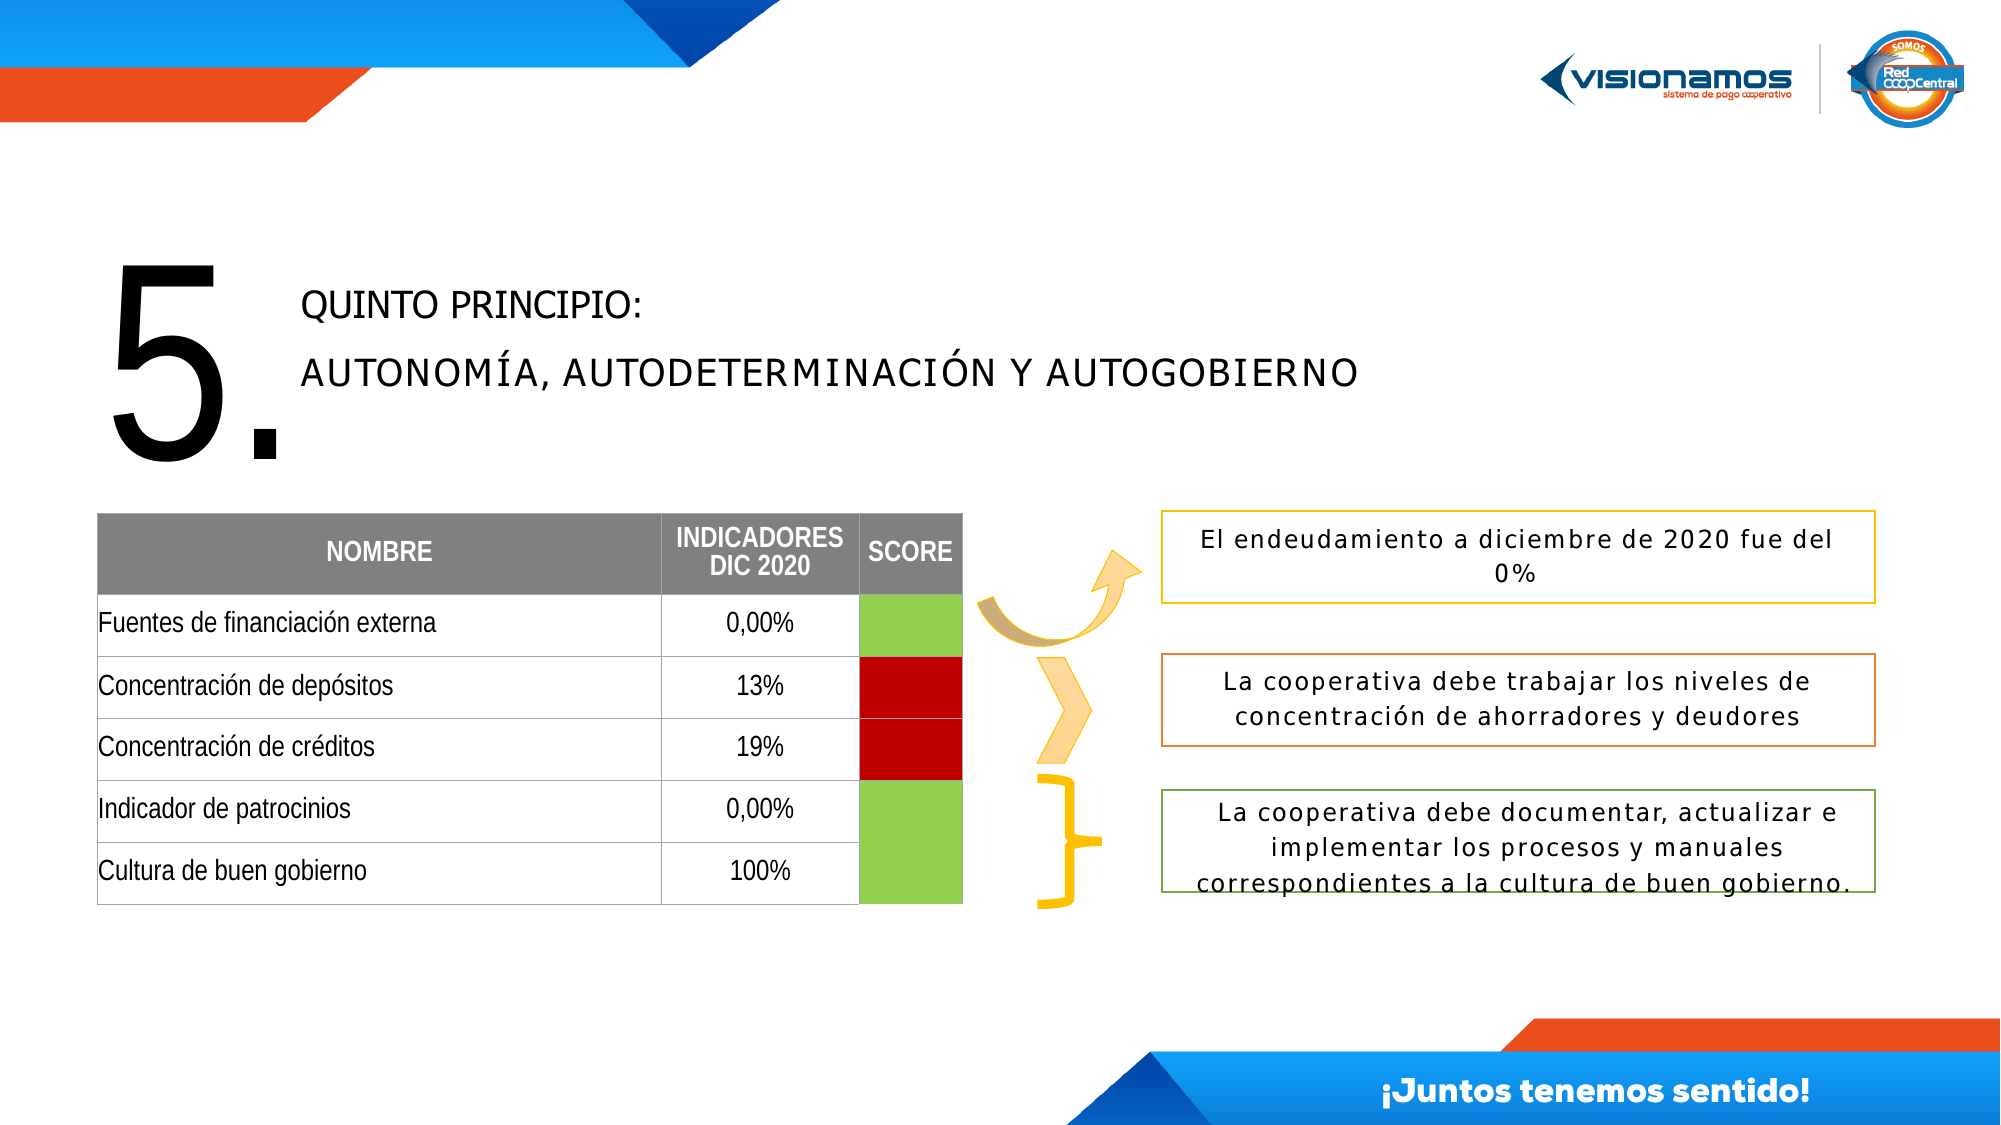

5.
QUINTO PRINCIPIO:
AUTONOMÍA, AUTODETERMINACIÓN Y AUTOGOBIERNO
El endeudamiento a diciembre de 2020 fue del 0%
| NOMBRE | INDICADORES DIC 2020 | SCORE |
| --- | --- | --- |
| Fuentes de financiación externa | 0,00% | VERDE |
| Concentración de depósitos | 13% | ROJO |
| Concentración de créditos | 19% | ROJO |
| Indicador de patrocinios | 0,00% | VERDE |
| Cultura de buen gobierno | 100% |  |

La cooperativa debe trabajar los niveles de concentración de ahorradores y deudores

La cooperativa debe documentar, actualizar e implementar los procesos y manuales correspondientes a la cultura de buen gobierno.